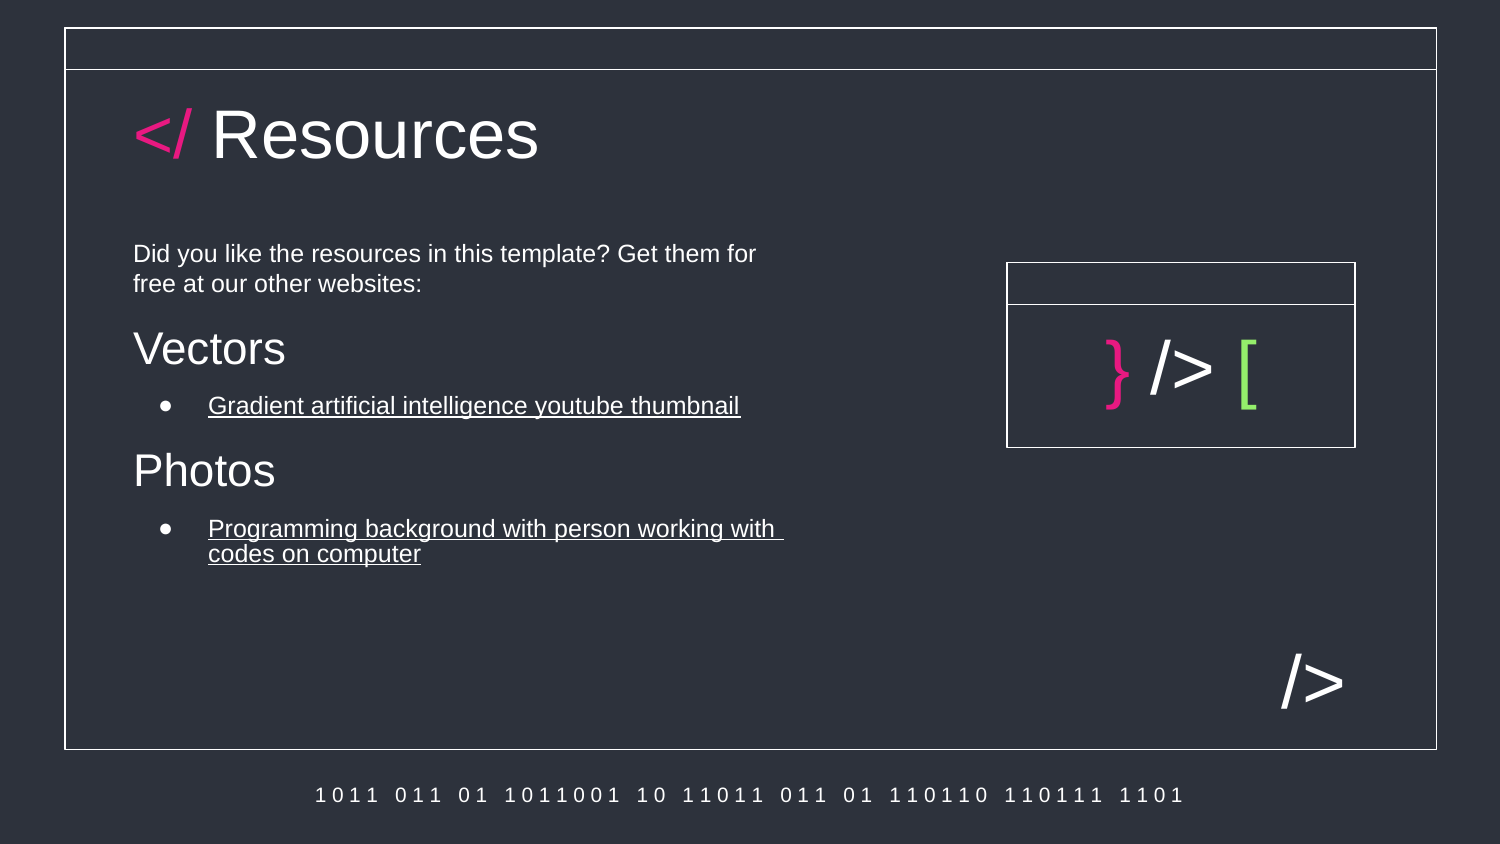

# </ Resources
Did you like the resources in this template? Get them for free at our other websites:
Vectors
Gradient artificial intelligence youtube thumbnail
Photos
Programming background with person working with codes on computer

} /> [
/>